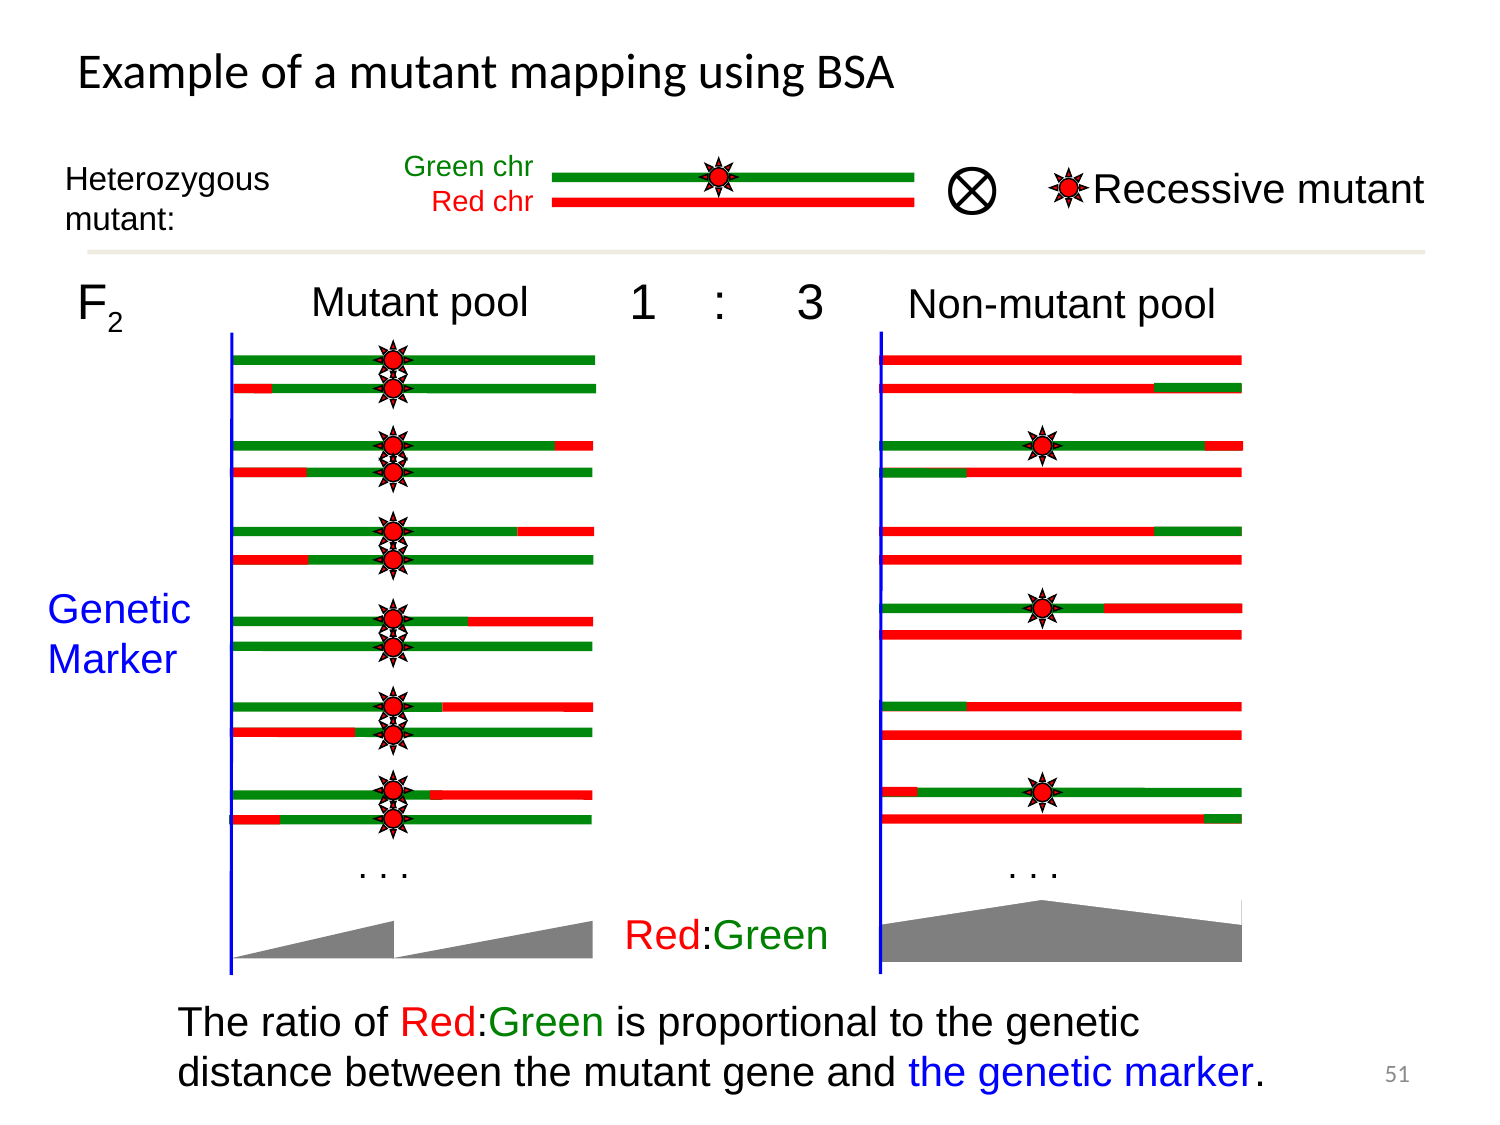

# Example of a mutant mapping using BSA
⊗
Green chr
Red chr
Heterozygous mutant:
Recessive mutant

F2
1    :     3
Mutant pool
Non-mutant pool

Genetic
Marker

. . .
. . .
Red:Green

The ratio of Red:Green is proportional to the genetic distance between the mutant gene and the genetic marker.
51